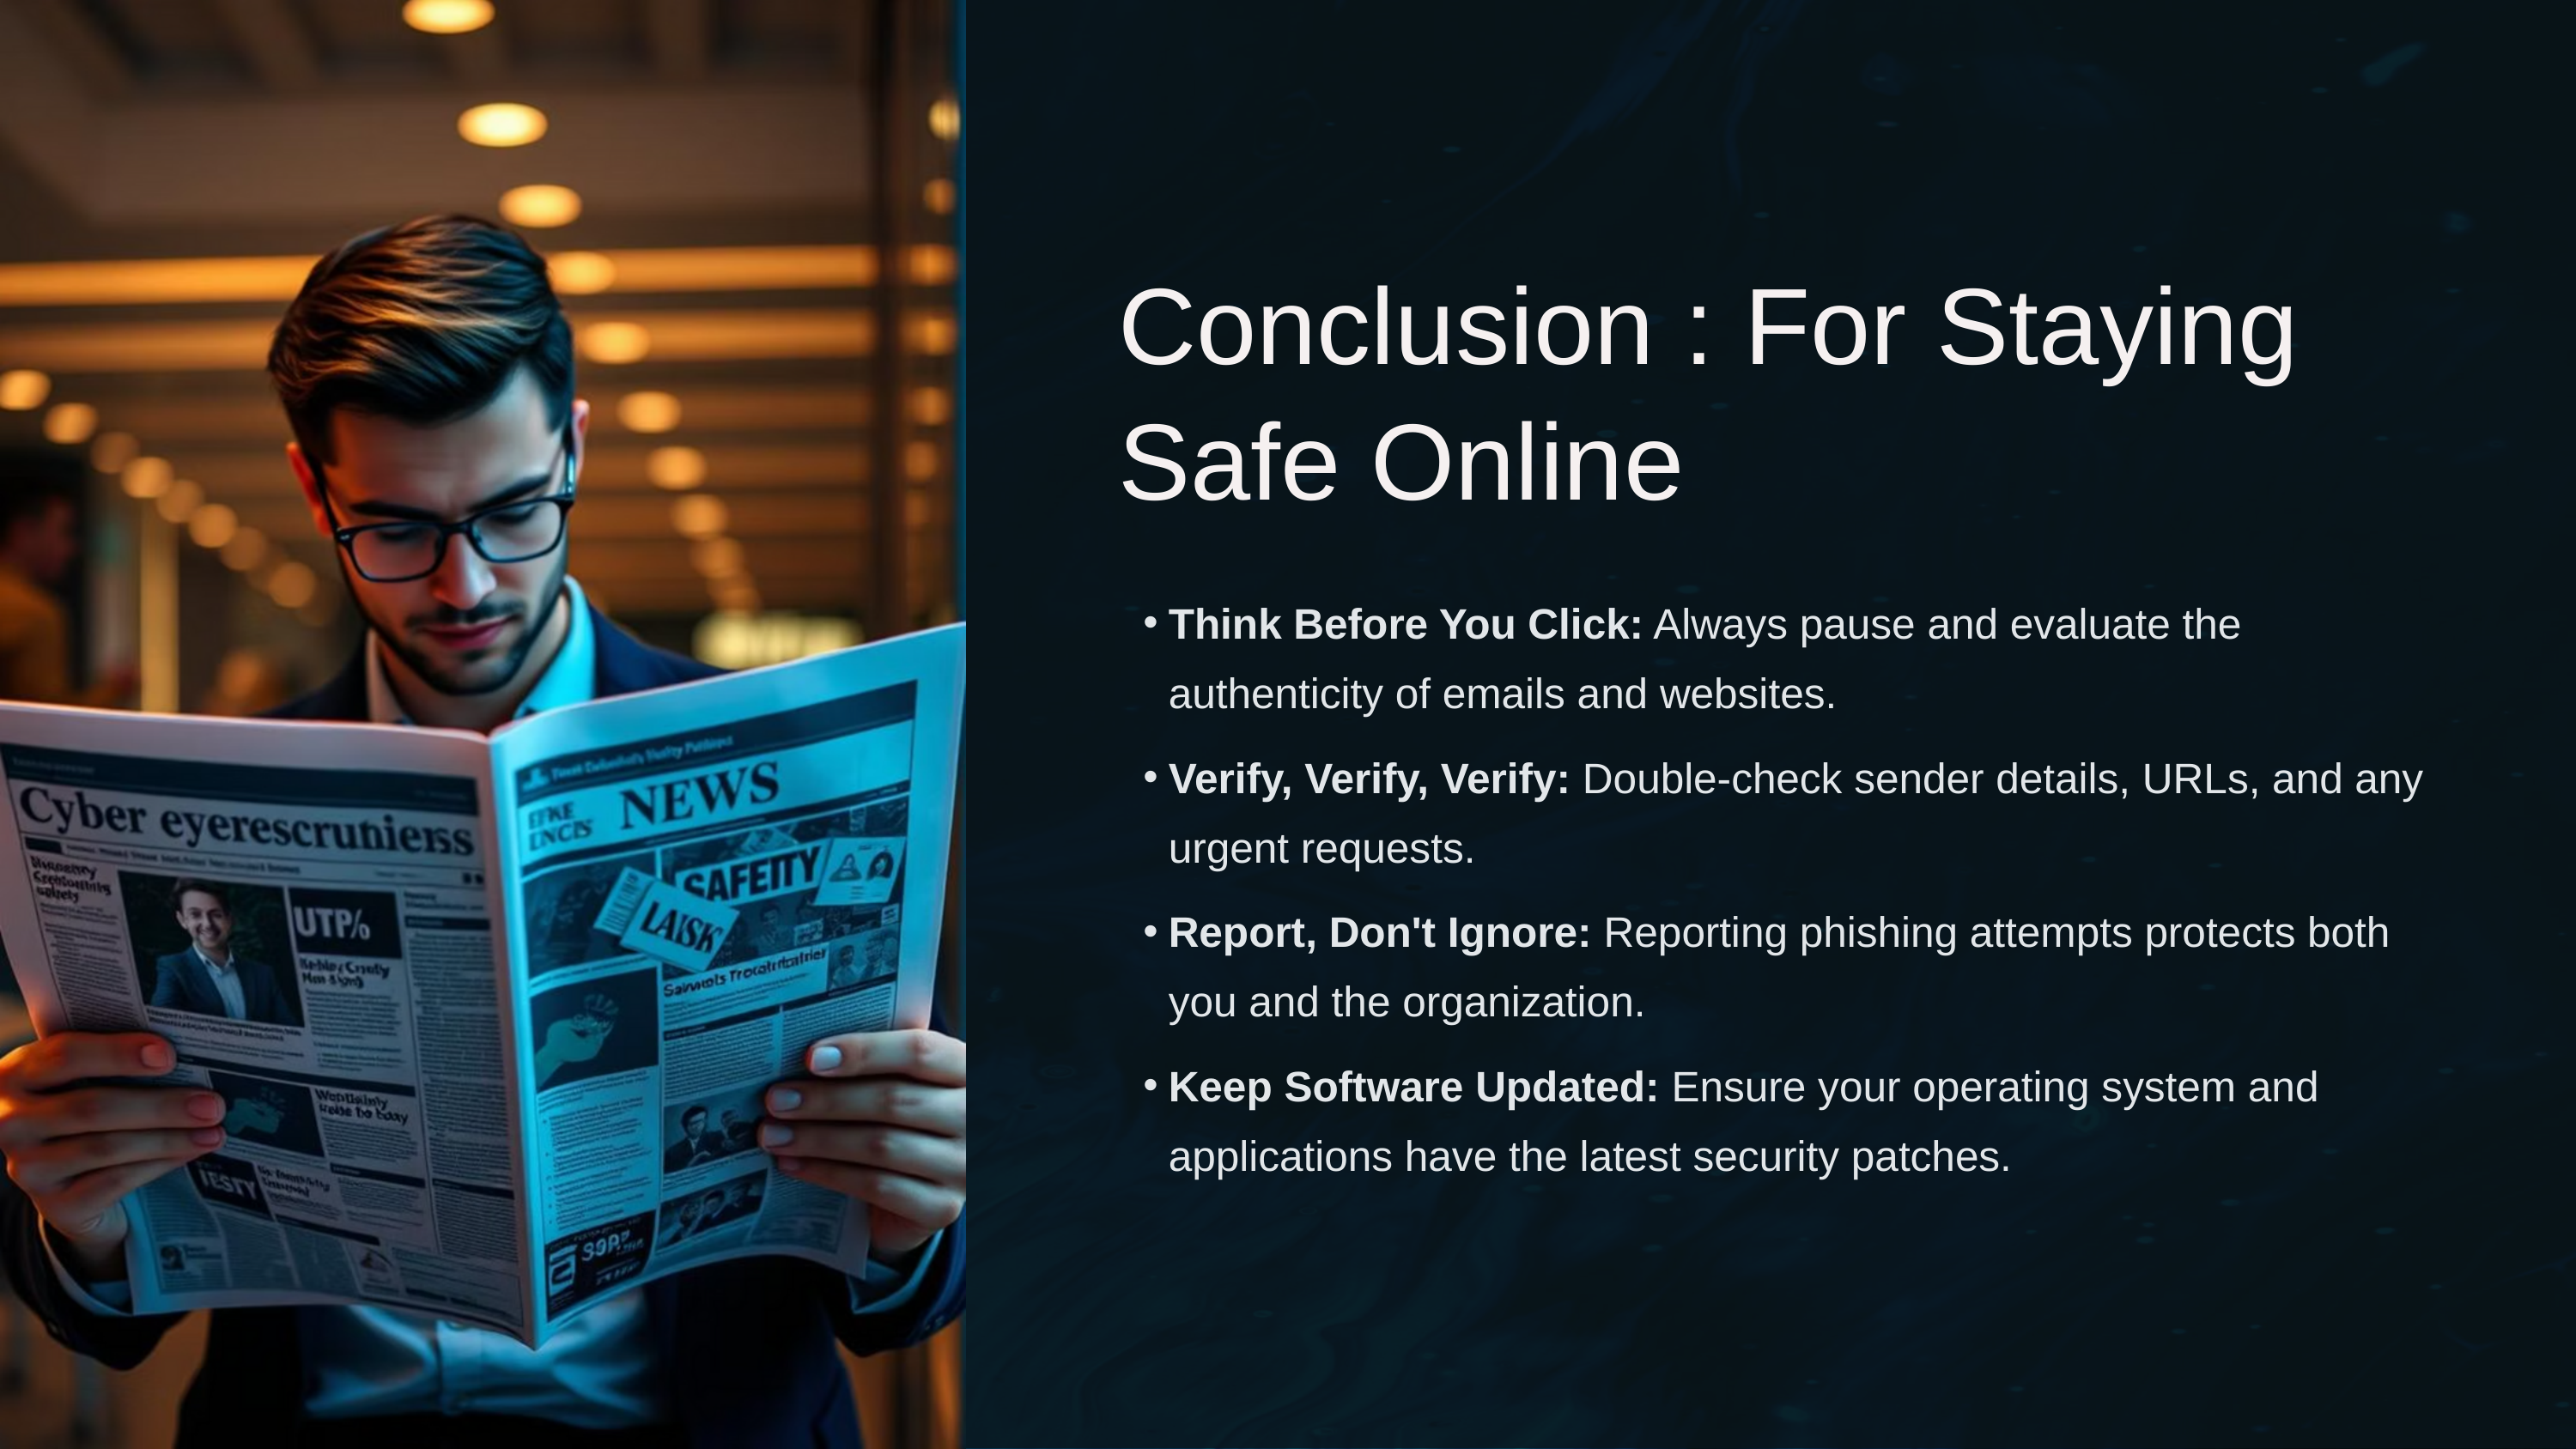

Conclusion : For Staying Safe Online
Think Before You Click: Always pause and evaluate the authenticity of emails and websites.
Verify, Verify, Verify: Double-check sender details, URLs, and any urgent requests.
Report, Don't Ignore: Reporting phishing attempts protects both you and the organization.
Keep Software Updated: Ensure your operating system and applications have the latest security patches.